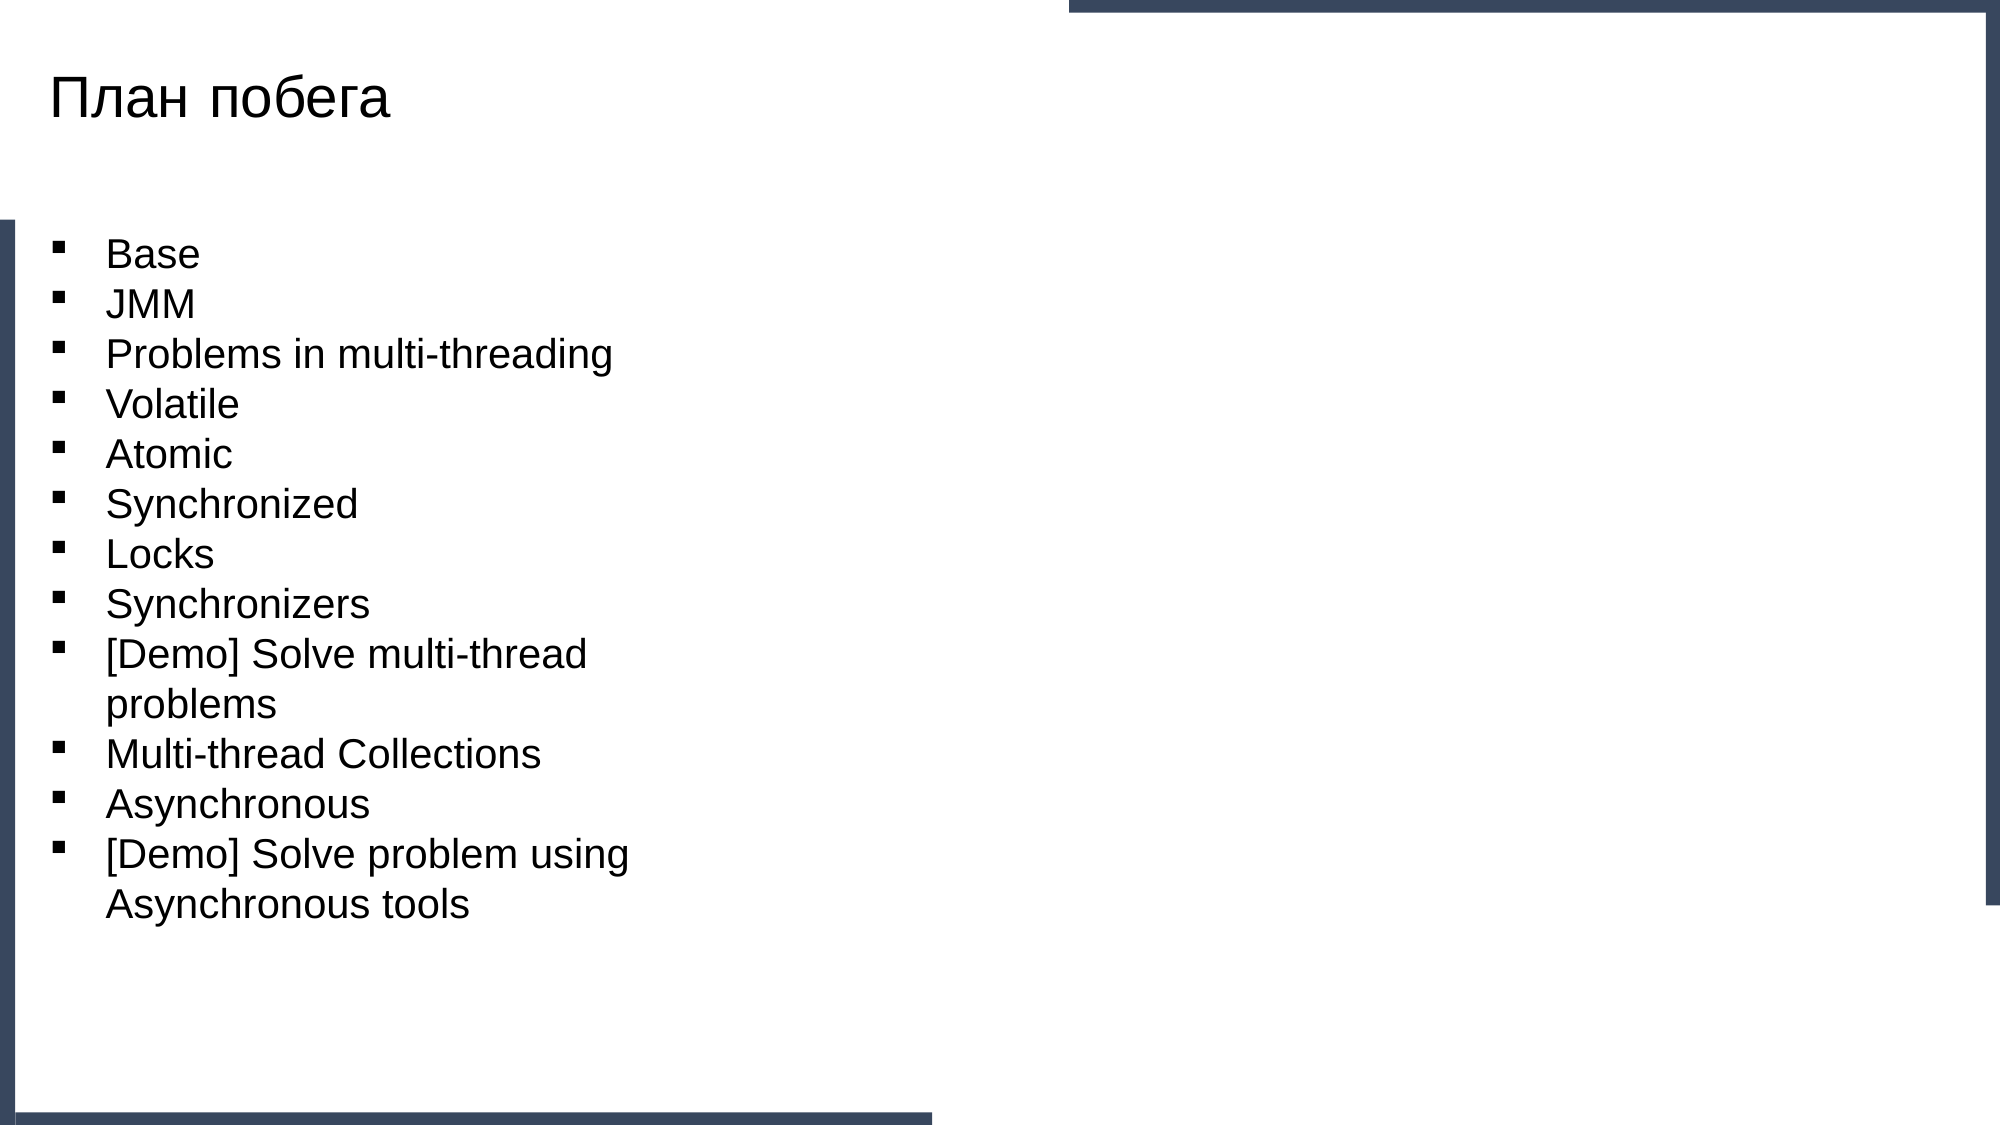

План побега

Base
JMM
Problems in multi-threading
Volatile
Atomic
Synchronized
Locks
Synchronizers
[Demo] Solve multi-thread problems
Multi-thread Collections
Asynchronous
[Demo] Solve problem using Asynchronous tools